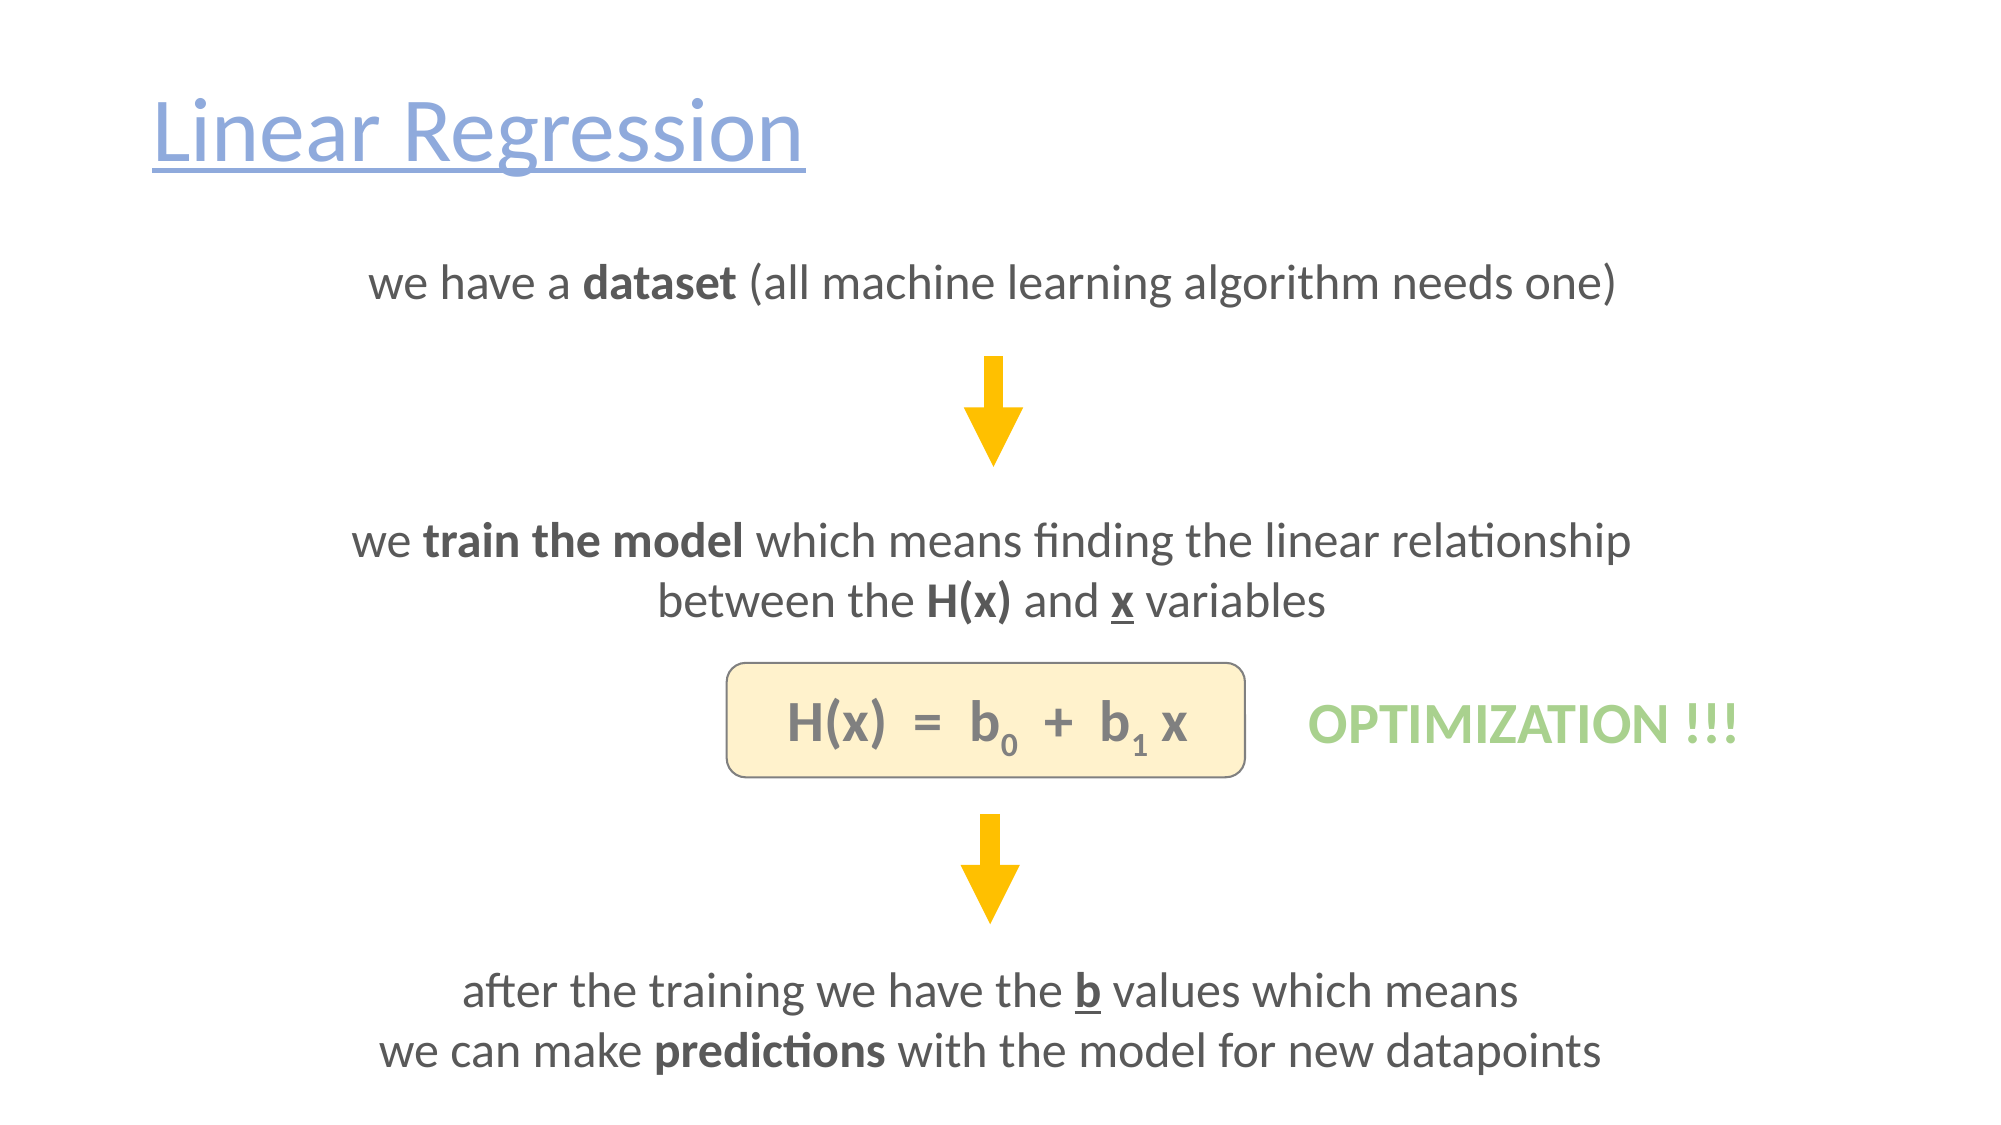

# Linear Regression
we have a dataset (all machine learning algorithm needs one)
we train the model which means finding the linear relationship
between the H(x) and x variables

H(x)  =  b0  +  b1 x
OPTIMIZATION !!!
after the training we have the b values which means
we can make predictions with the model for new datapoints